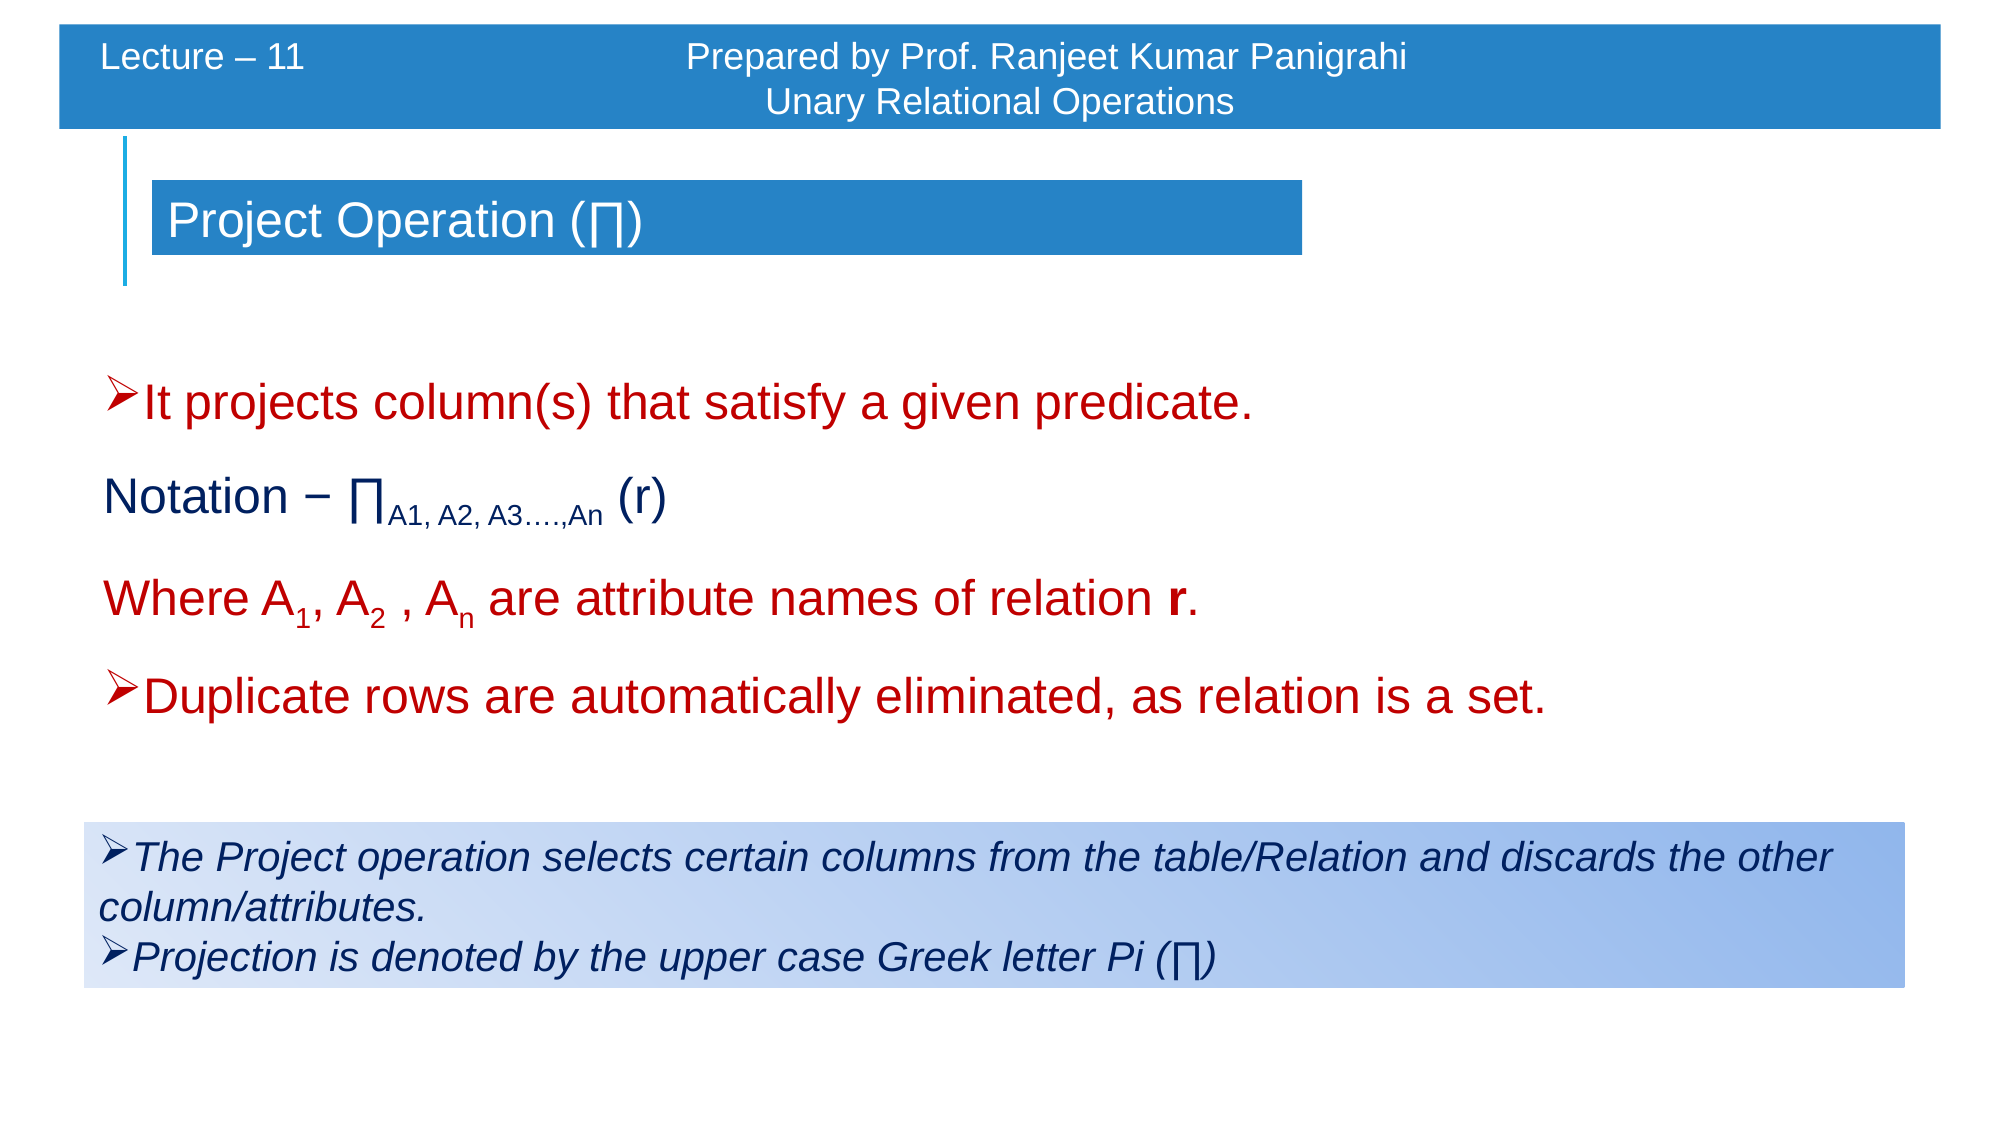

Lecture – 11 		             Prepared by Prof. Ranjeet Kumar Panigrahi				Unary Relational Operations
Project Operation (∏)
It projects column(s) that satisfy a given predicate.
Notation − ∏A1, A2, A3….,An (r)
Where A1, A2 , An are attribute names of relation r.
Duplicate rows are automatically eliminated, as relation is a set.
The Project operation selects certain columns from the table/Relation and discards the other column/attributes.
Projection is denoted by the upper case Greek letter Pi (∏)